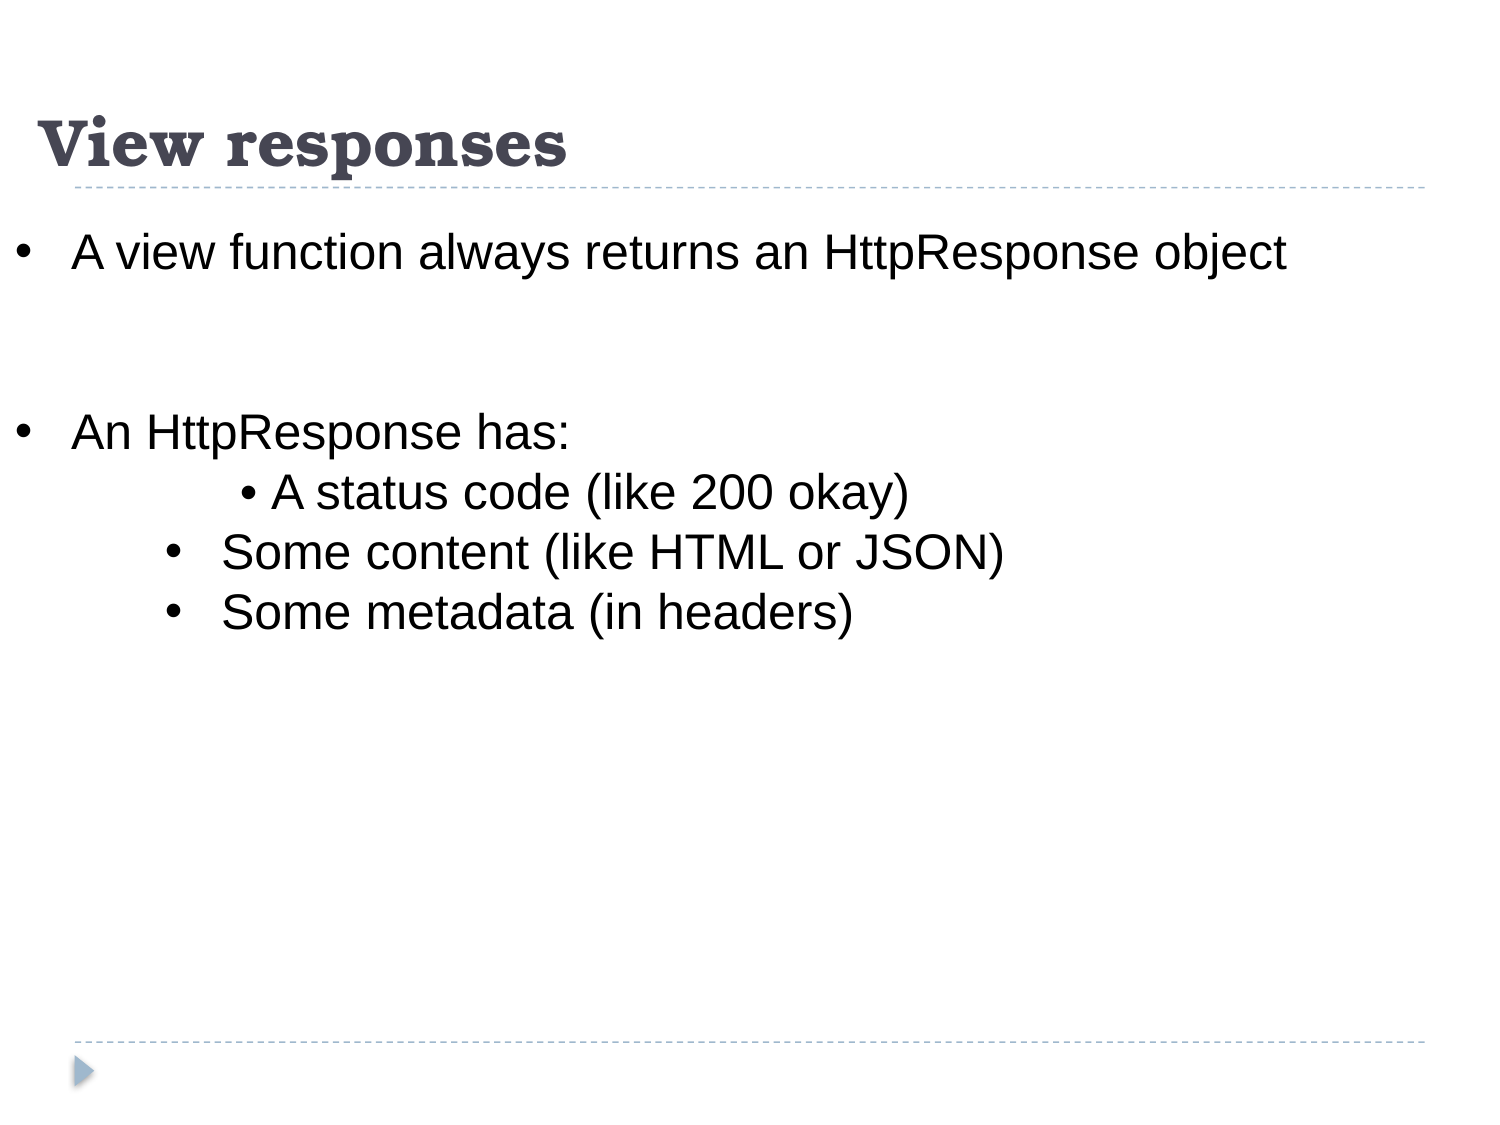

# View responses
A view function always returns an HttpResponse object

An HttpResponse has:
	• A status code (like 200 okay)
Some content (like HTML or JSON)
Some metadata (in headers)